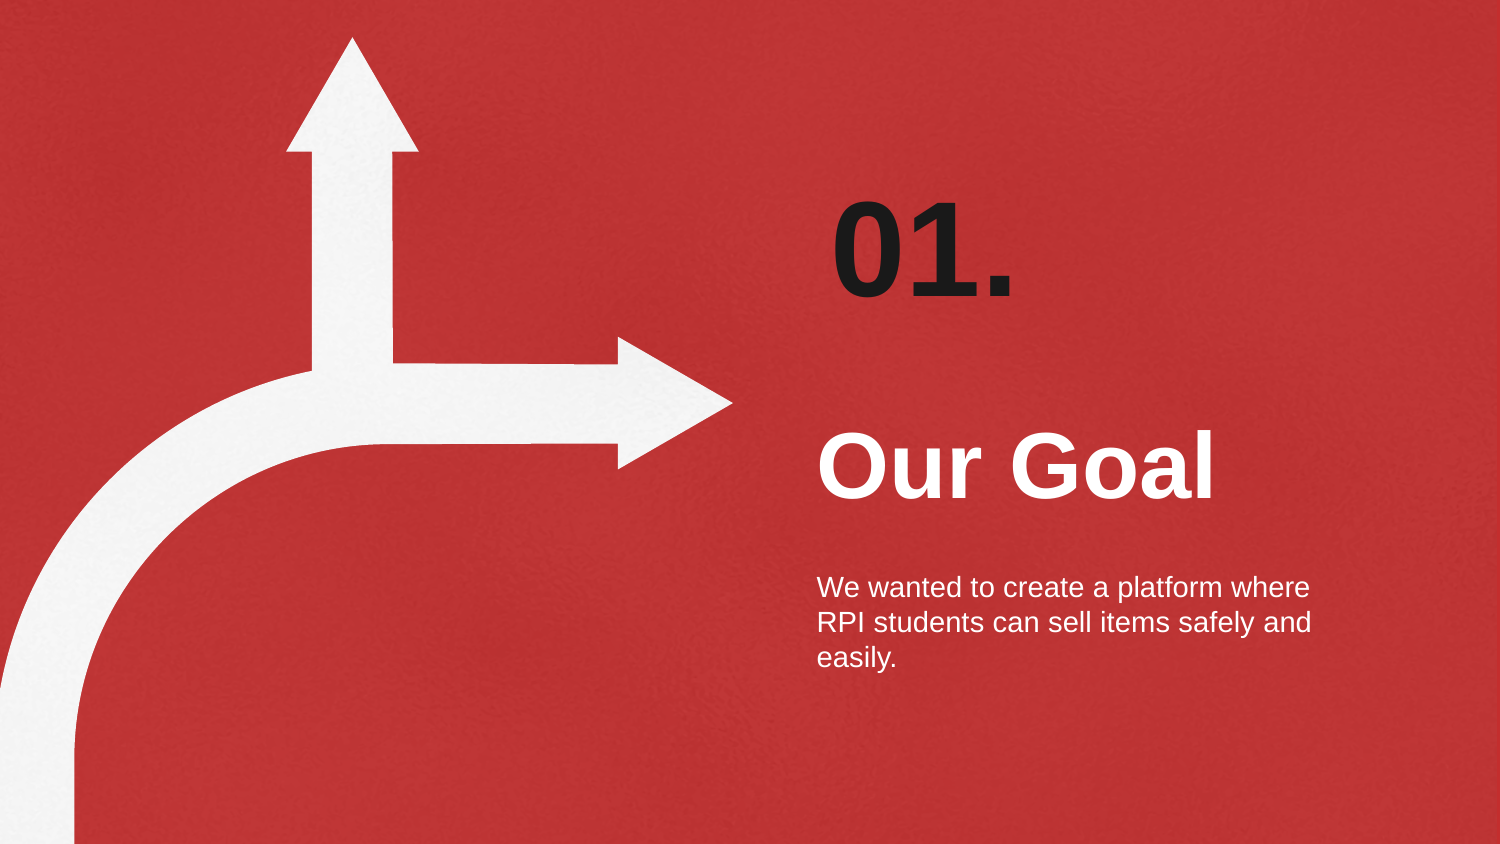

01.
# Our Goal
We wanted to create a platform where RPI students can sell items safely and easily.